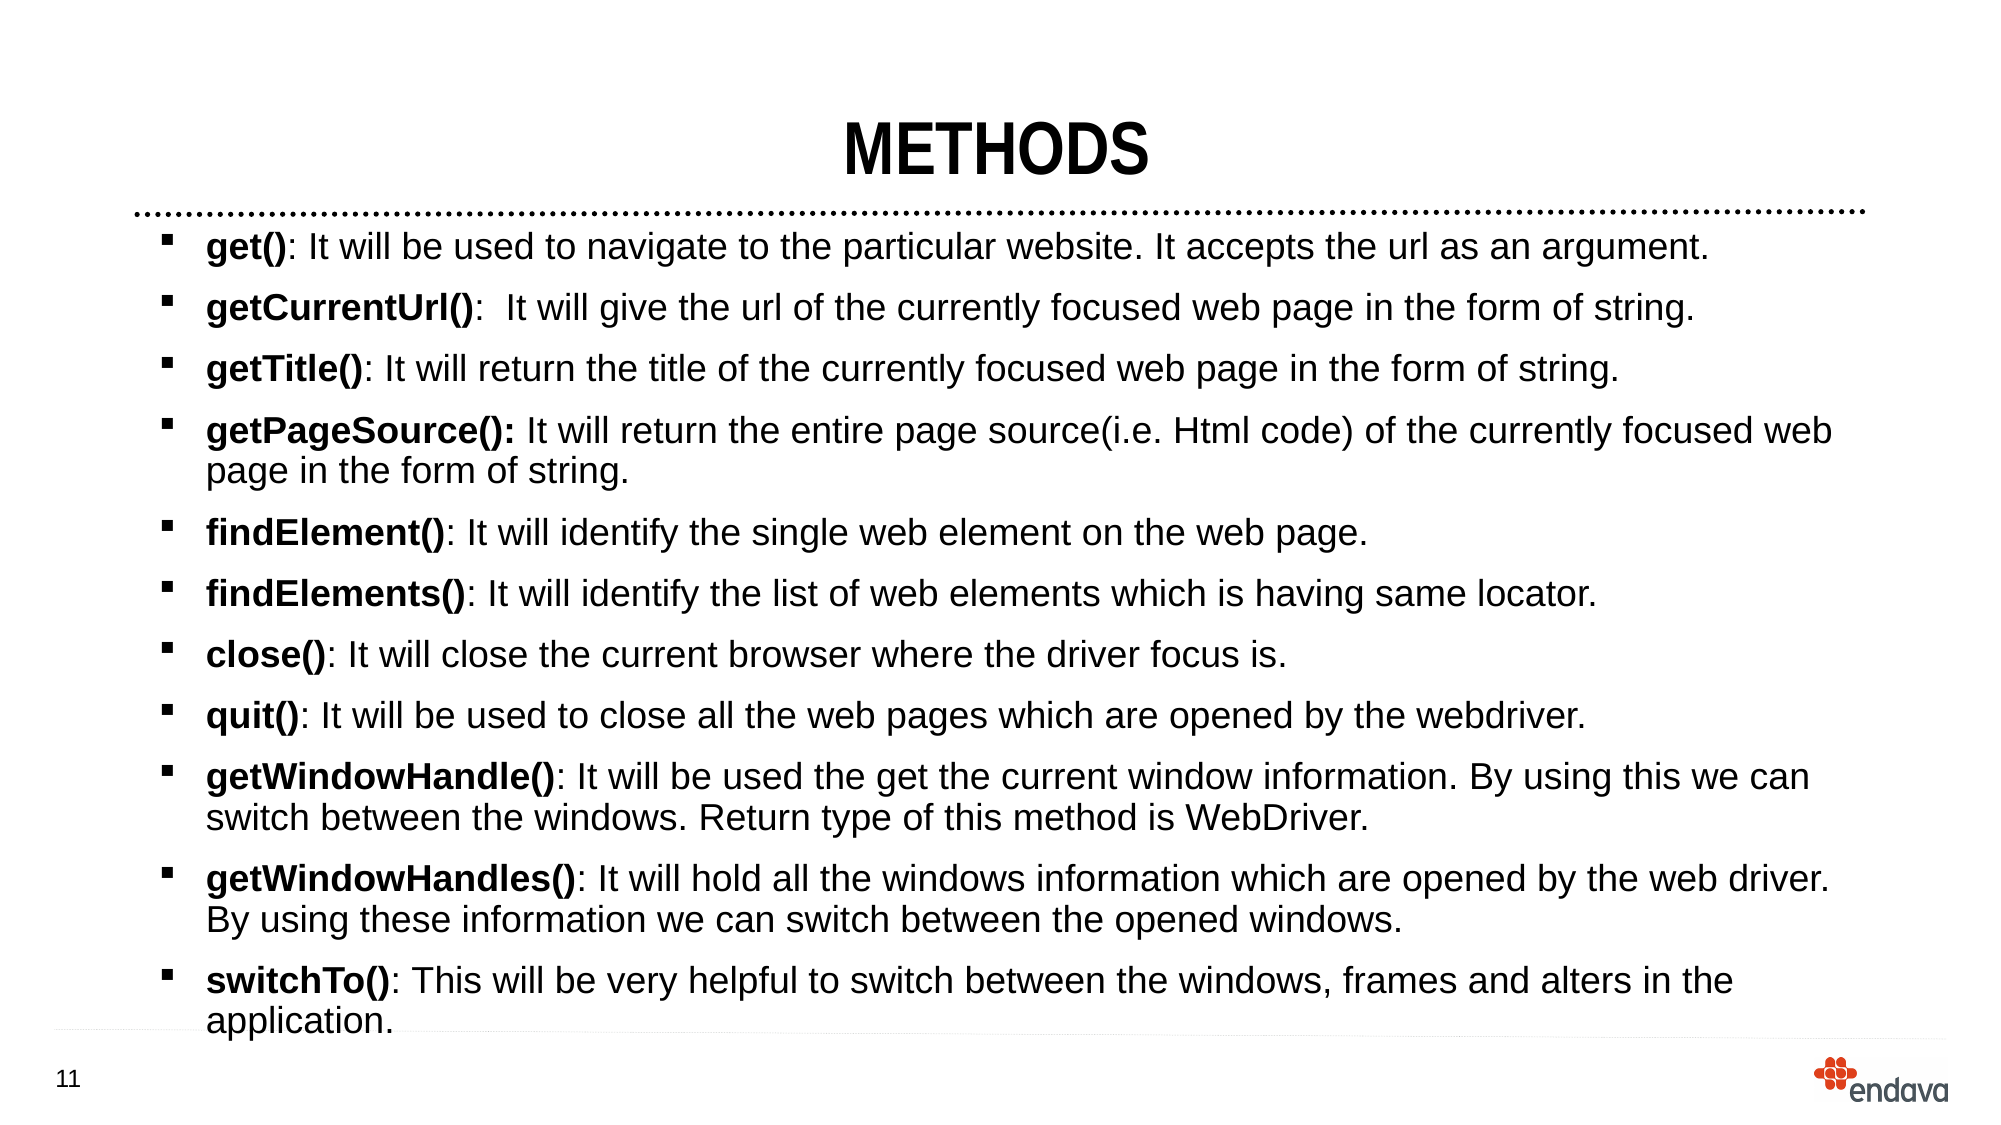

# METHODS
get(): It will be used to navigate to the particular website. It accepts the url as an argument.
getCurrentUrl():  It will give the url of the currently focused web page in the form of string.
getTitle(): It will return the title of the currently focused web page in the form of string.
getPageSource(): It will return the entire page source(i.e. Html code) of the currently focused web page in the form of string.
findElement(): It will identify the single web element on the web page.
findElements(): It will identify the list of web elements which is having same locator.
close(): It will close the current browser where the driver focus is.
quit(): It will be used to close all the web pages which are opened by the webdriver.
getWindowHandle(): It will be used the get the current window information. By using this we can switch between the windows. Return type of this method is WebDriver.
getWindowHandles(): It will hold all the windows information which are opened by the web driver. By using these information we can switch between the opened windows.
switchTo(): This will be very helpful to switch between the windows, frames and alters in the application.